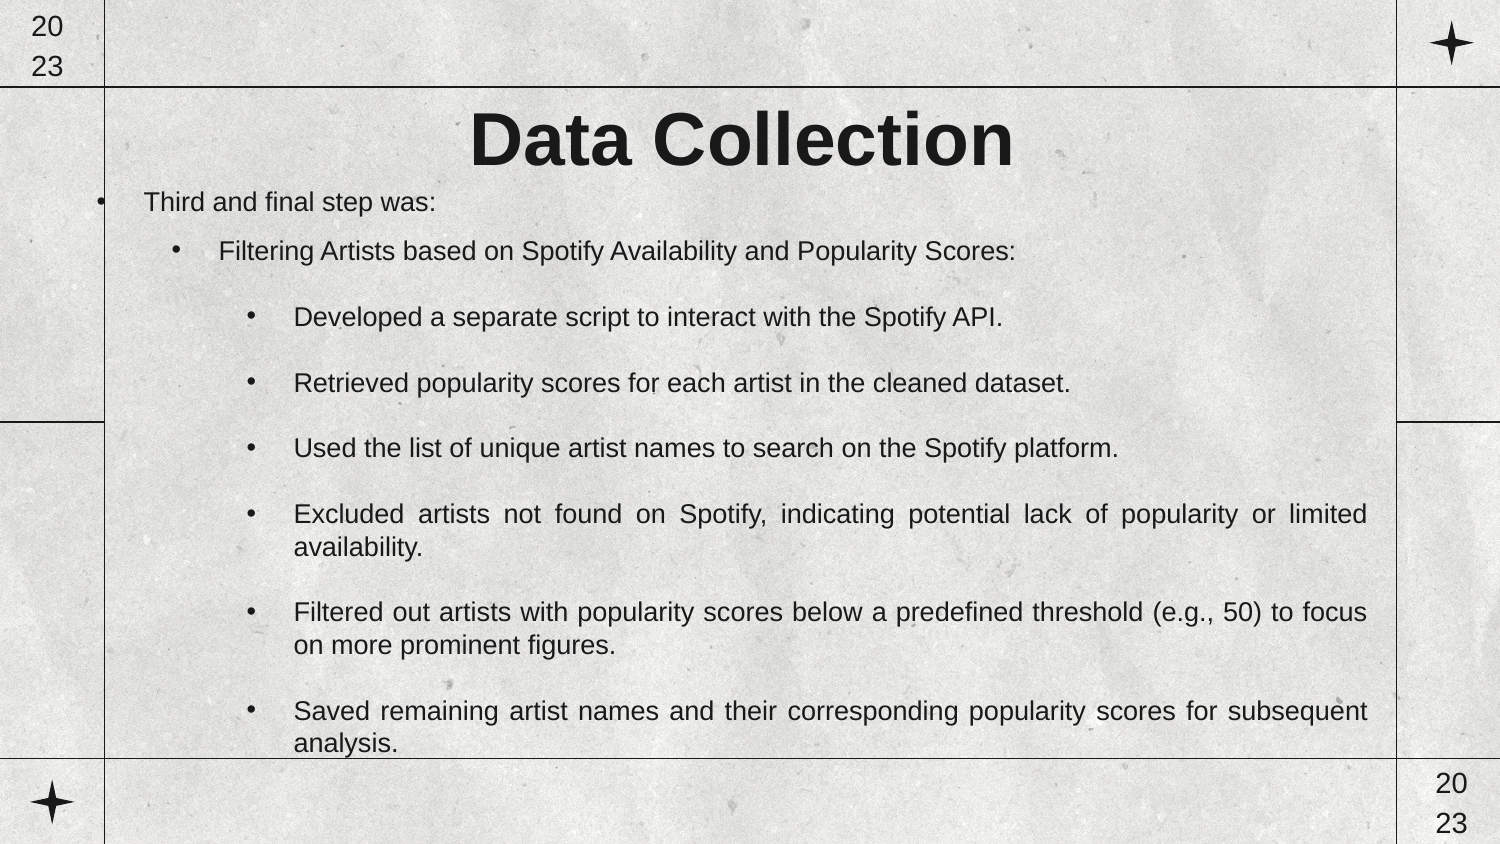

# Data Collection
Third and final step was:
Filtering Artists based on Spotify Availability and Popularity Scores:
Developed a separate script to interact with the Spotify API.
Retrieved popularity scores for each artist in the cleaned dataset.
Used the list of unique artist names to search on the Spotify platform.
Excluded artists not found on Spotify, indicating potential lack of popularity or limited availability.
Filtered out artists with popularity scores below a predefined threshold (e.g., 50) to focus on more prominent figures.
Saved remaining artist names and their corresponding popularity scores for subsequent analysis.